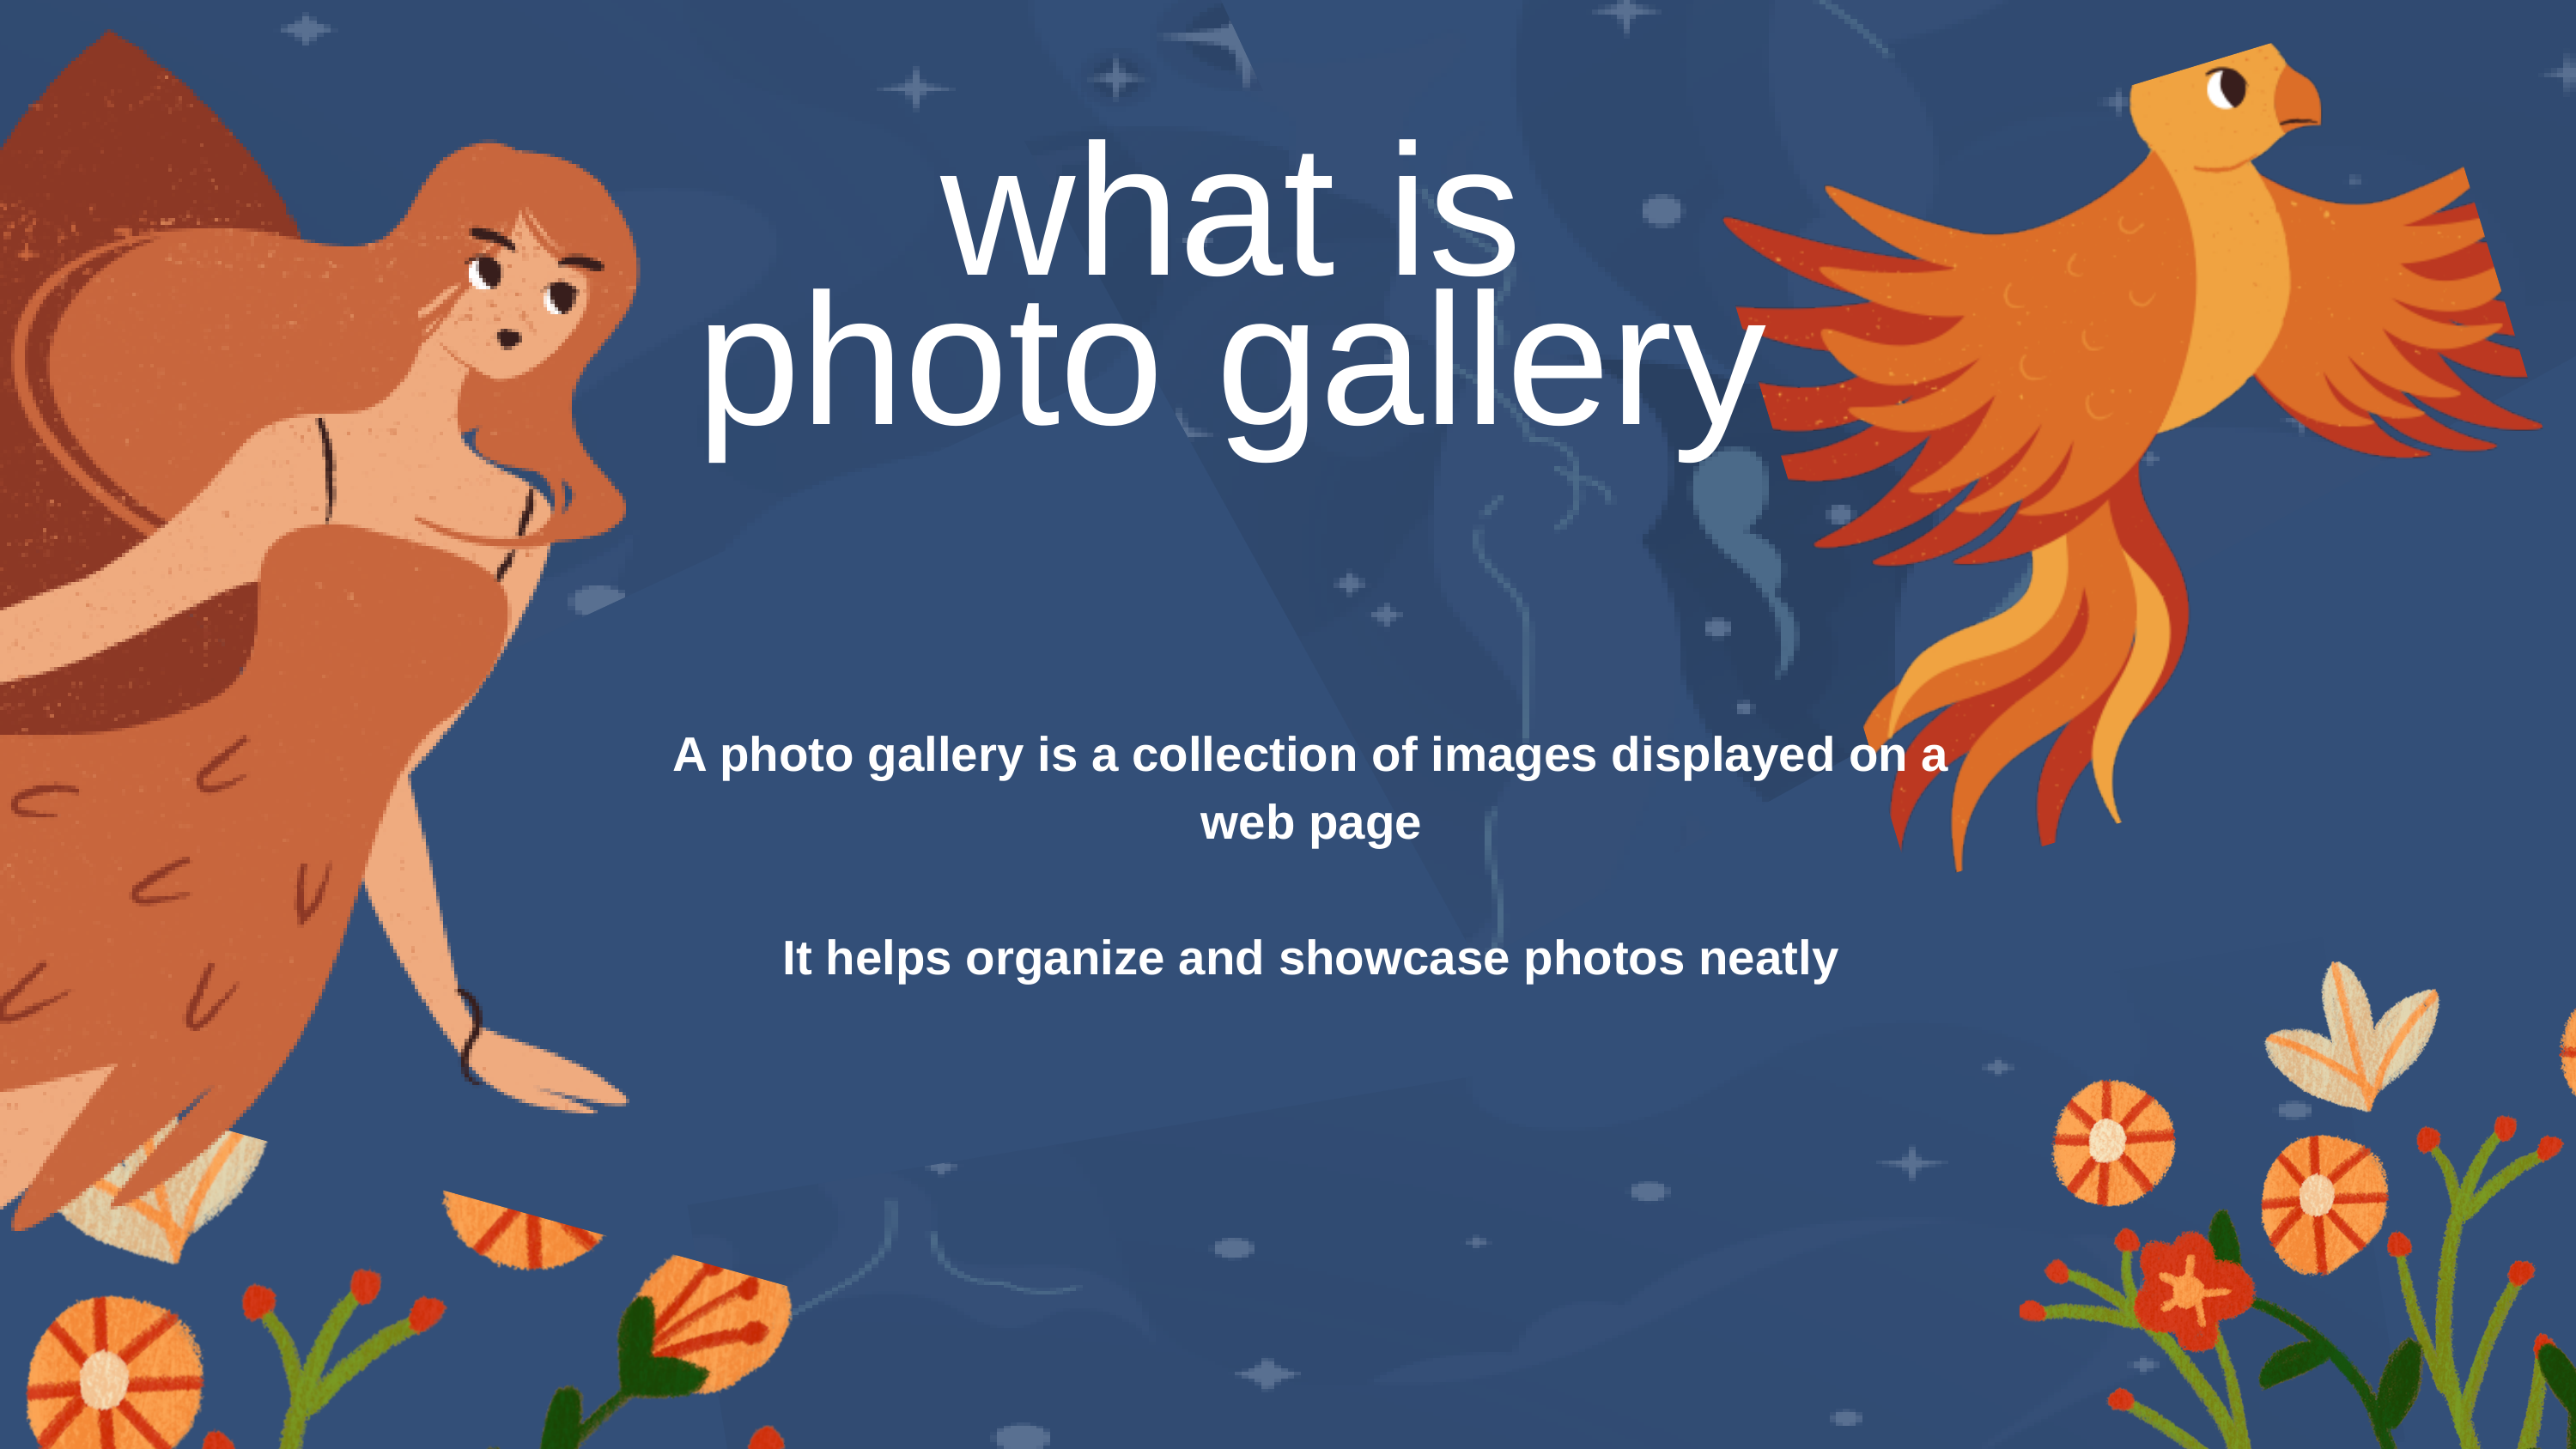

what is photo gallery
A photo gallery is a collection of images displayed on a web page

It helps organize and showcase photos neatly